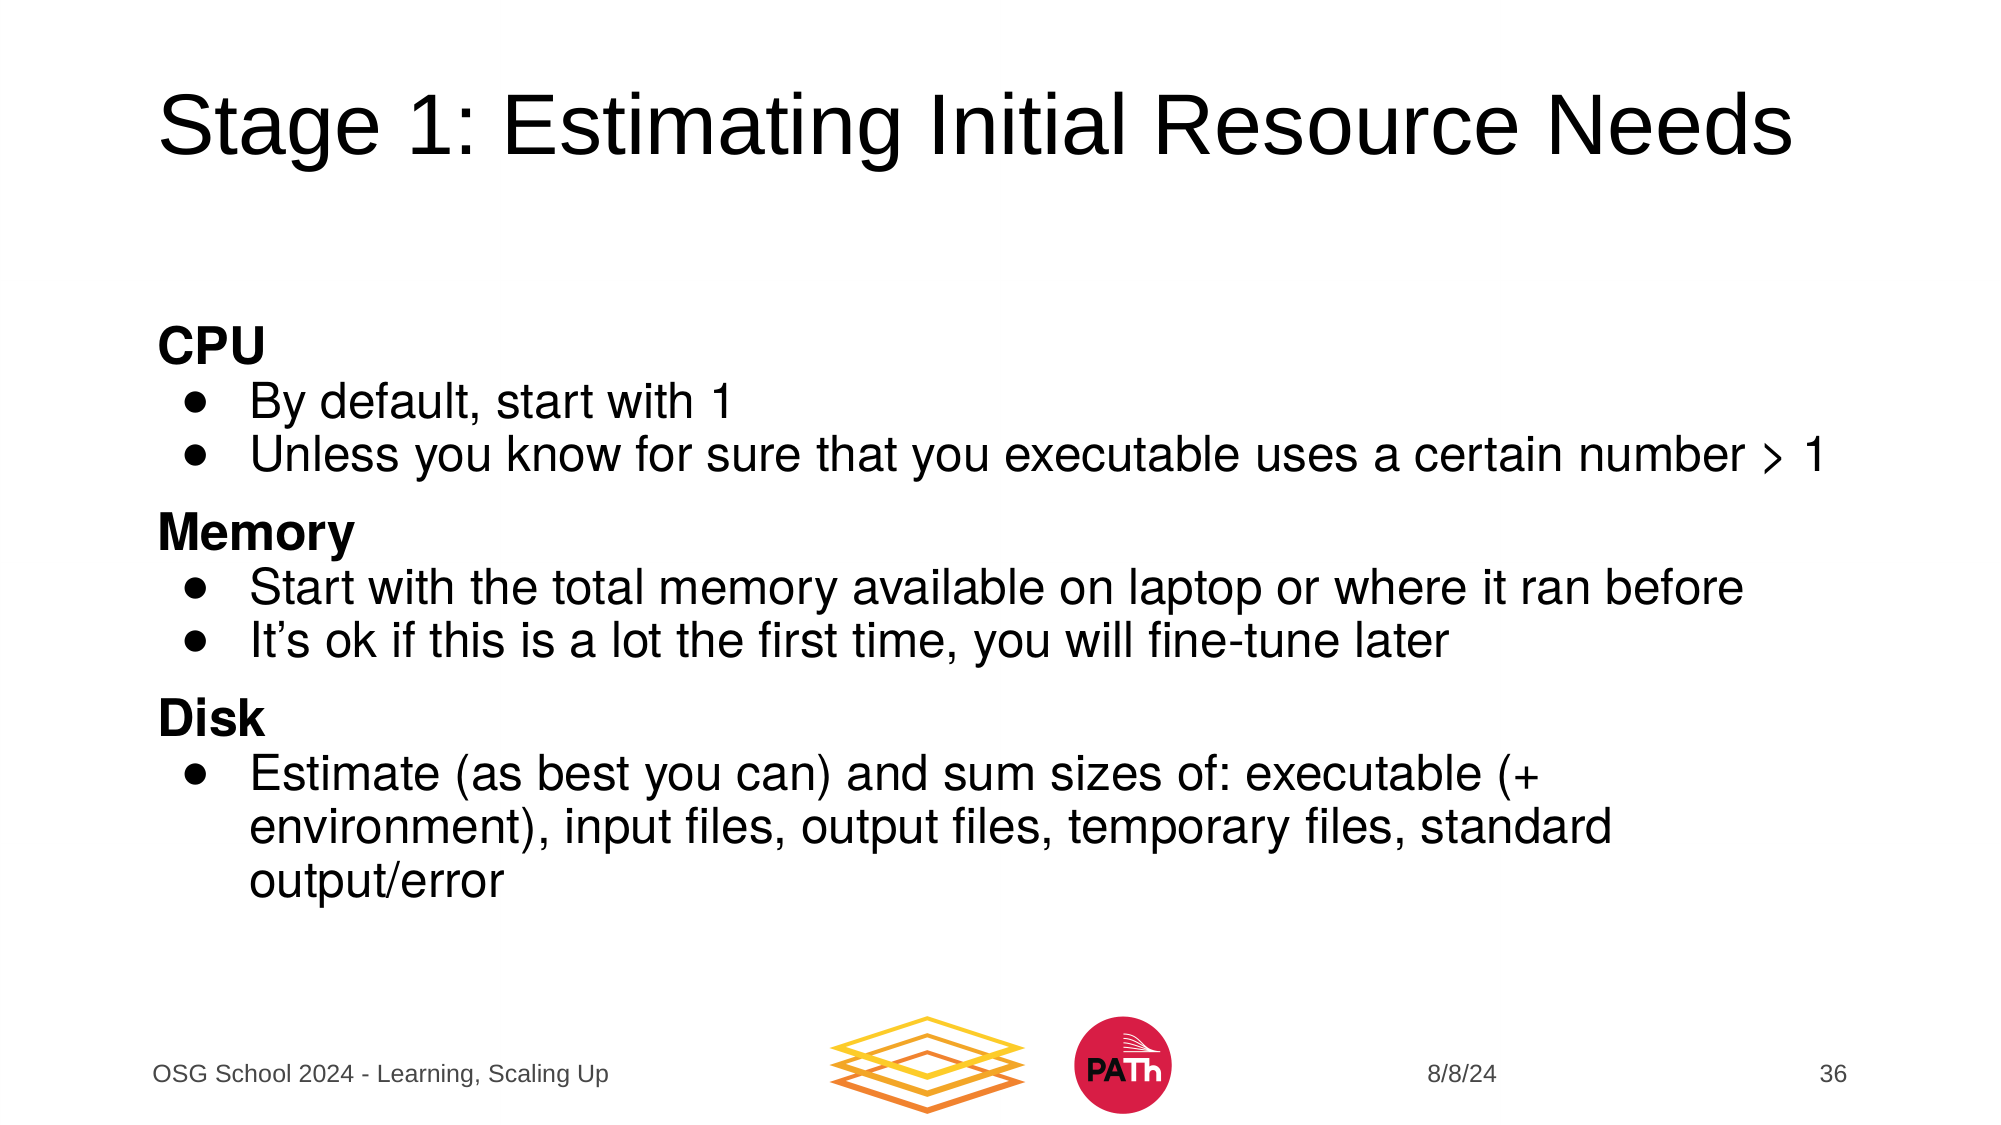

# Stage 1: Estimating Initial Resource Needs
CPU
By default, start with 1
Unless you know for sure that you executable uses a certain number > 1
Memory
Start with the total memory available on laptop or where it ran before
It’s ok if this is a lot the first time, you will fine-tune later
Disk
Estimate (as best you can) and sum sizes of: executable (+ environment), input files, output files, temporary files, standard output/error
OSG School 2024 - Learning, Scaling Up
8/8/24
36